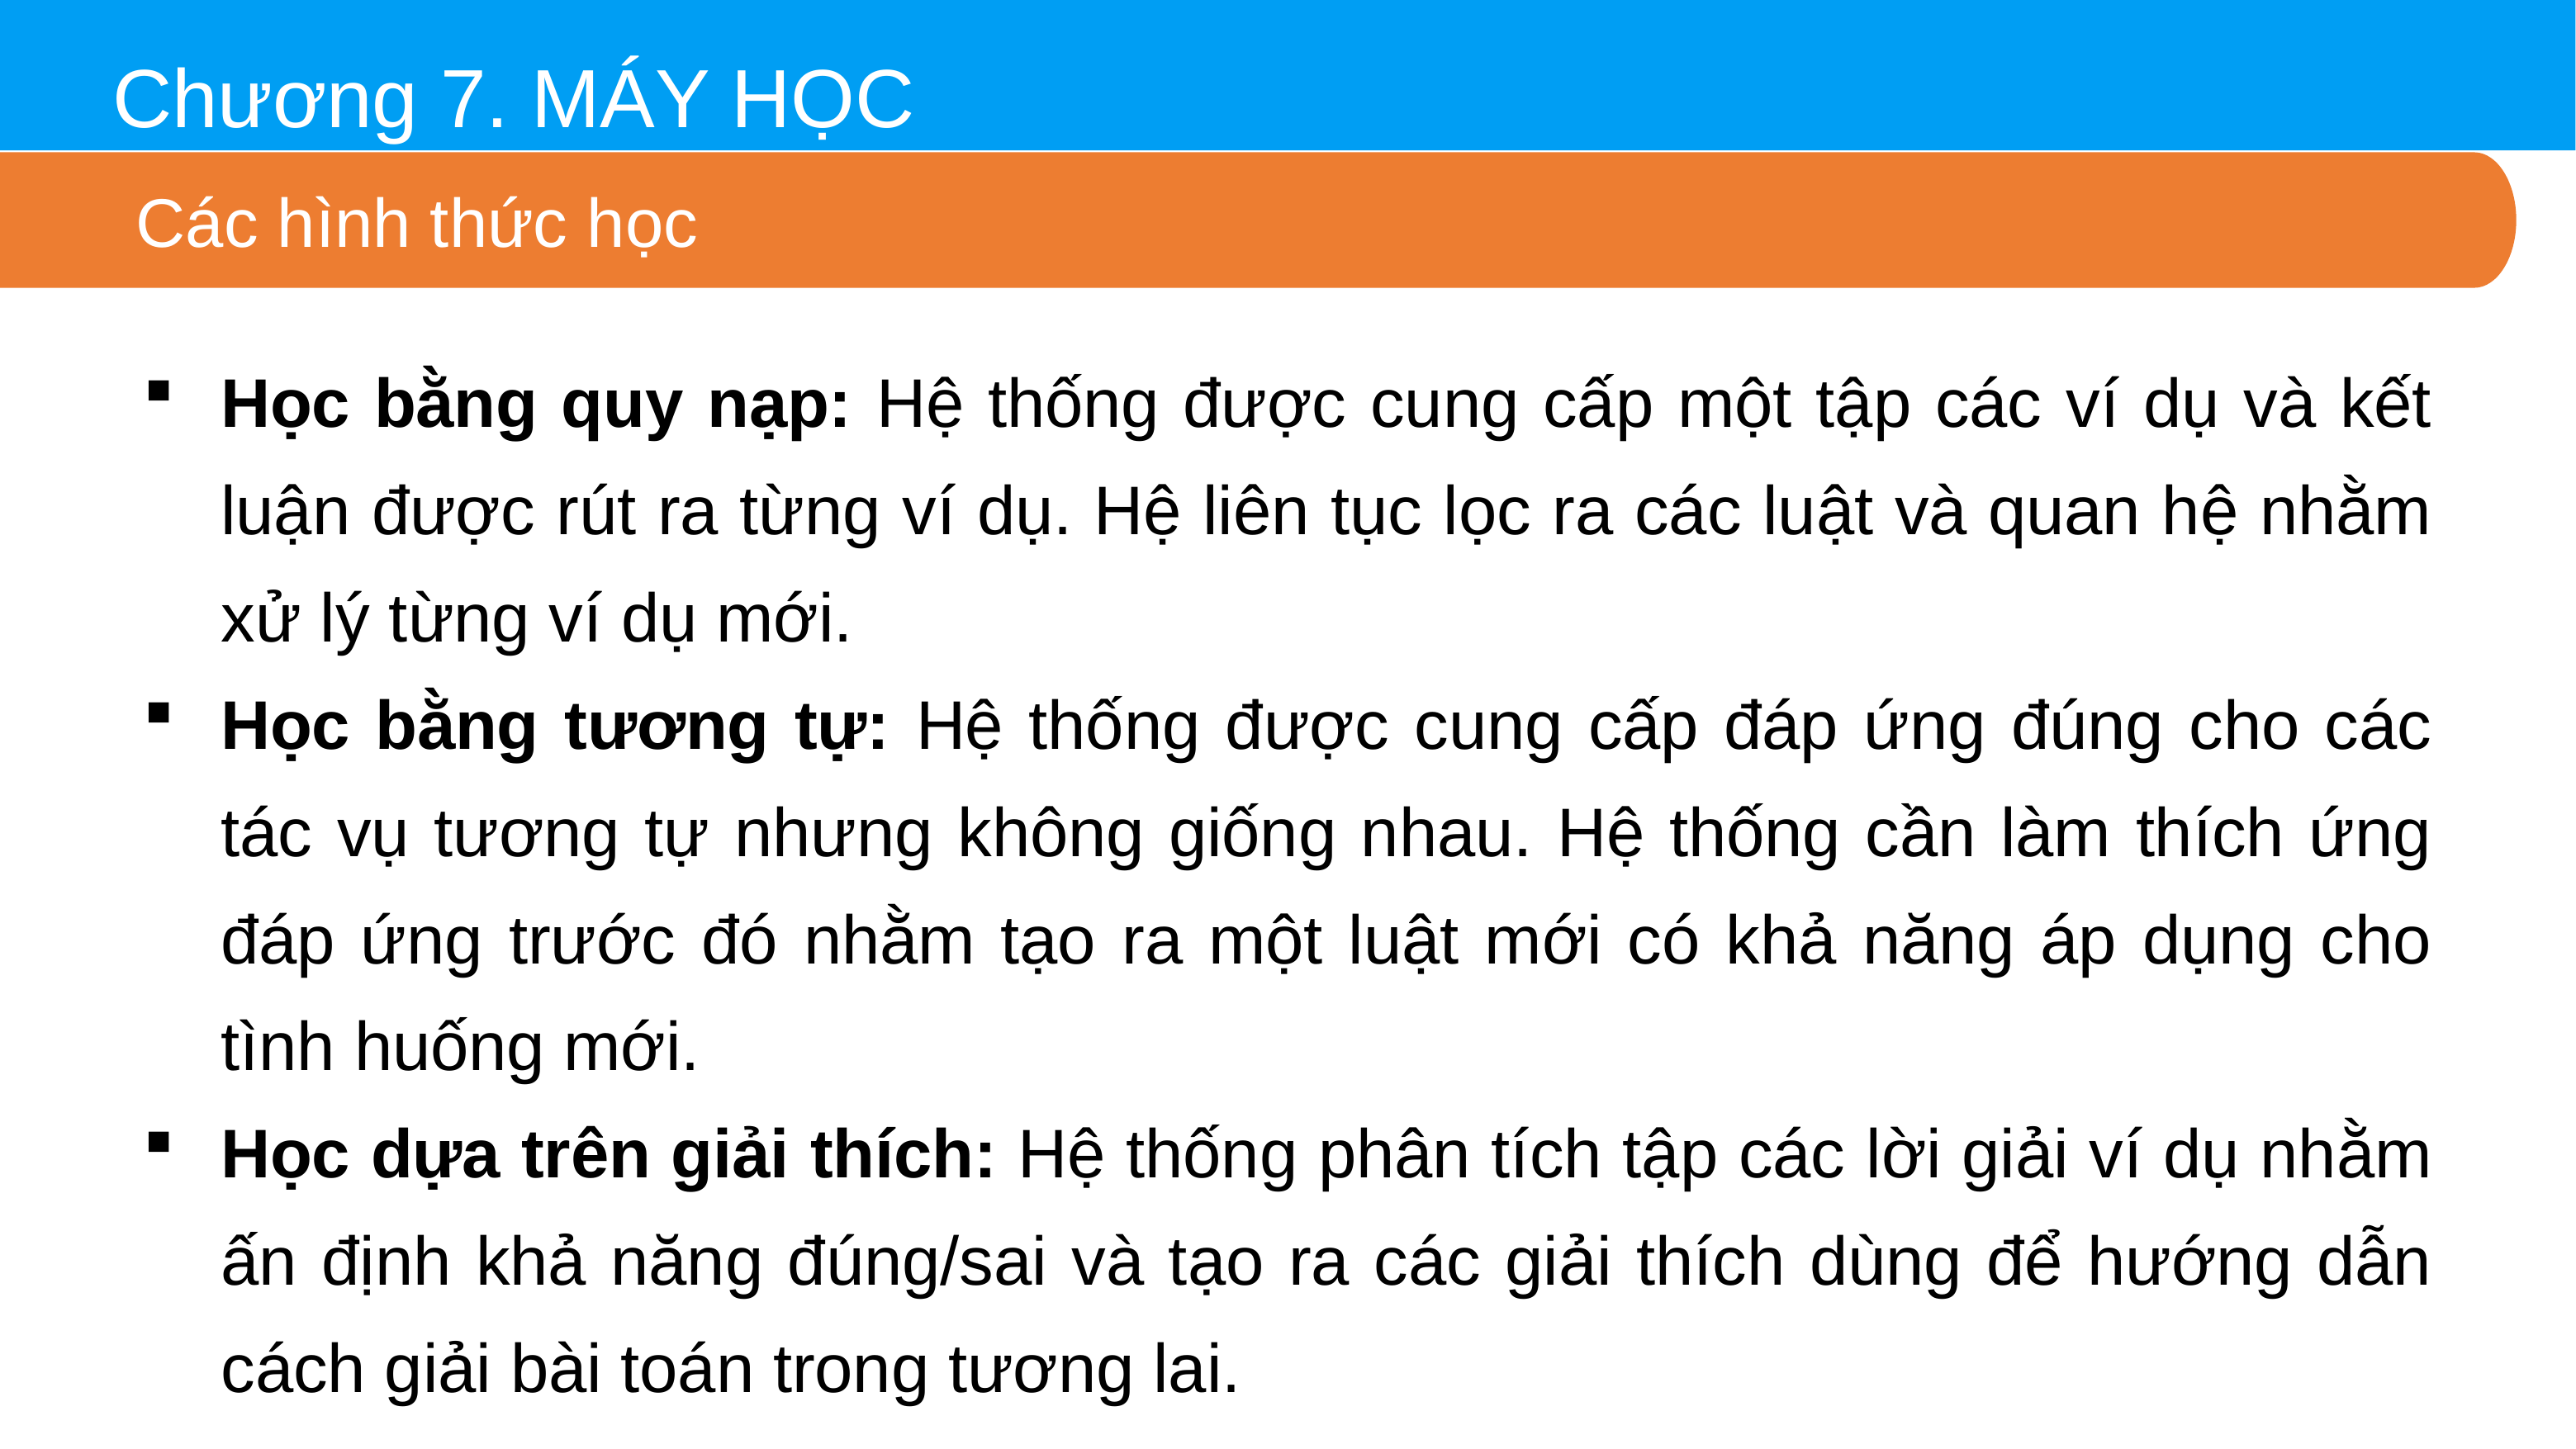

Chương 7. MÁY HỌC
Các hình thức học
Học bằng quy nạp: Hệ thống được cung cấp một tập các ví dụ và kết luận được rút ra từng ví dụ. Hệ liên tục lọc ra các luật và quan hệ nhằm xử lý từng ví dụ mới.
Học bằng tương tự: Hệ thống được cung cấp đáp ứng đúng cho các tác vụ tương tự nhưng không giống nhau. Hệ thống cần làm thích ứng đáp ứng trước đó nhằm tạo ra một luật mới có khả năng áp dụng cho tình huống mới.
Học dựa trên giải thích: Hệ thống phân tích tập các lời giải ví dụ nhằm ấn định khả năng đúng/sai và tạo ra các giải thích dùng để hướng dẫn cách giải bài toán trong tương lai.